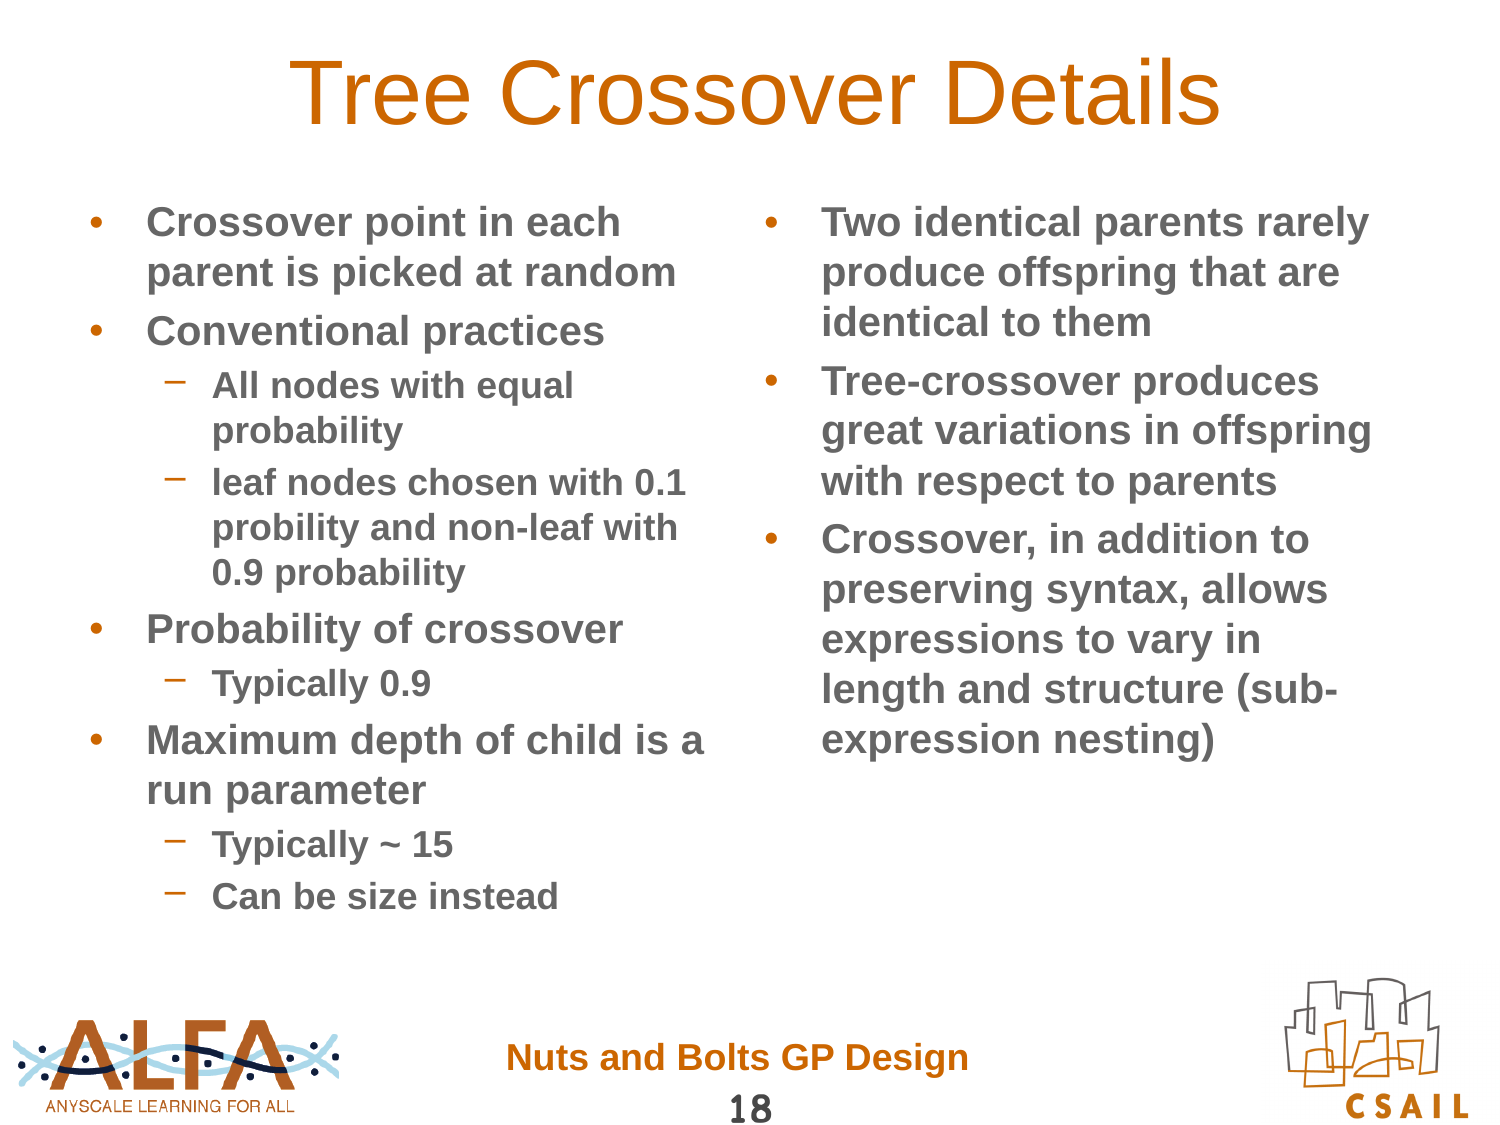

# Tree Crossover Details
Crossover point in each parent is picked at random
Conventional practices
All nodes with equal probability
leaf nodes chosen with 0.1 probility and non-leaf with 0.9 probability
Probability of crossover
Typically 0.9
Maximum depth of child is a run parameter
Typically ~ 15
Can be size instead
Two identical parents rarely produce offspring that are identical to them
Tree-crossover produces great variations in offspring with respect to parents
Crossover, in addition to preserving syntax, allows expressions to vary in length and structure (sub-expression nesting)

Nuts and Bolts GP Design
18